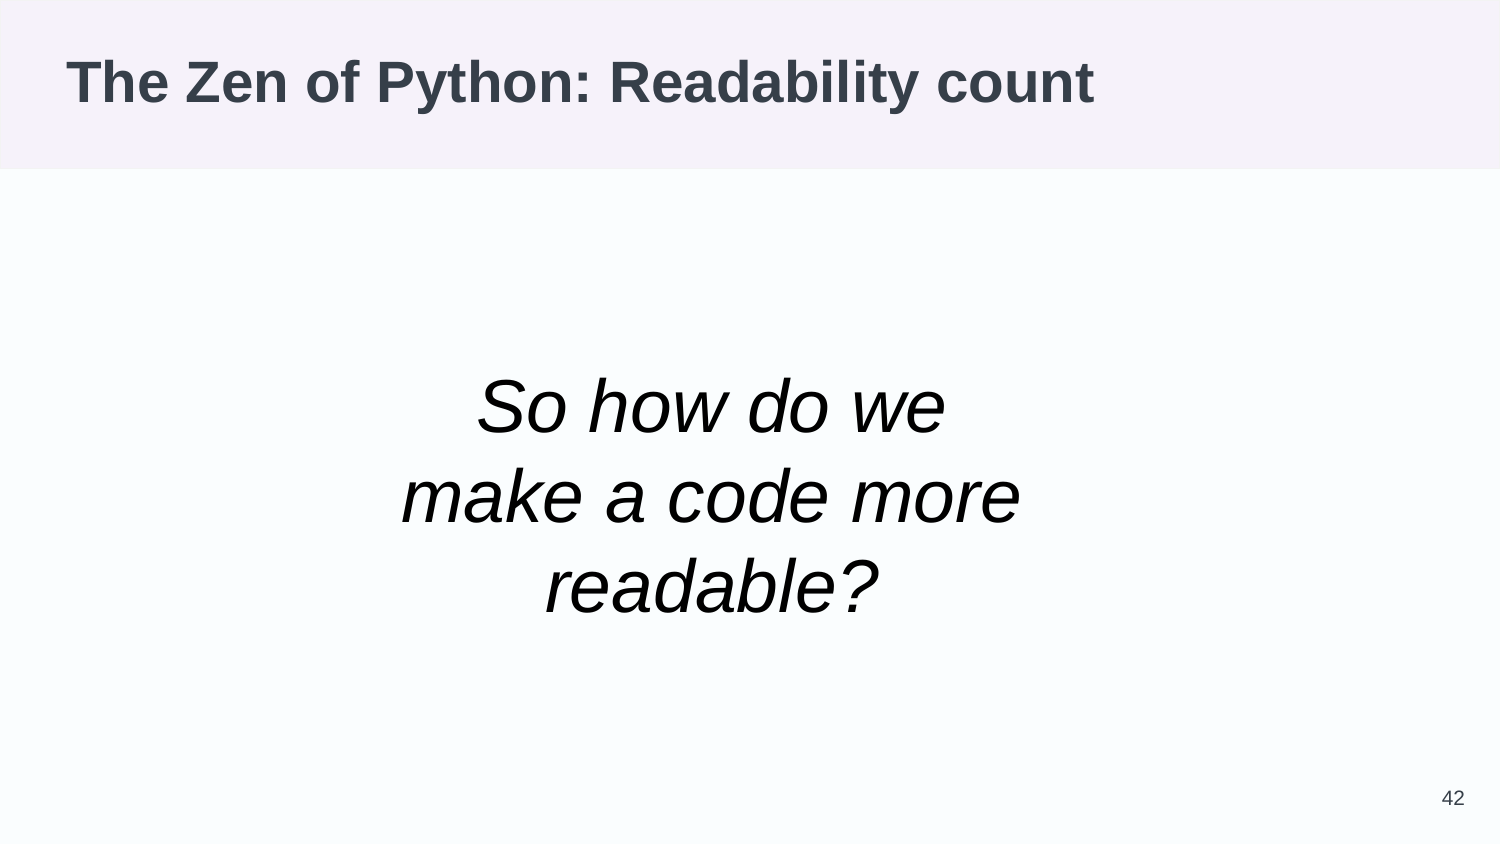

# The Zen of Python: Readability count
So how do we make a code more readable?
42